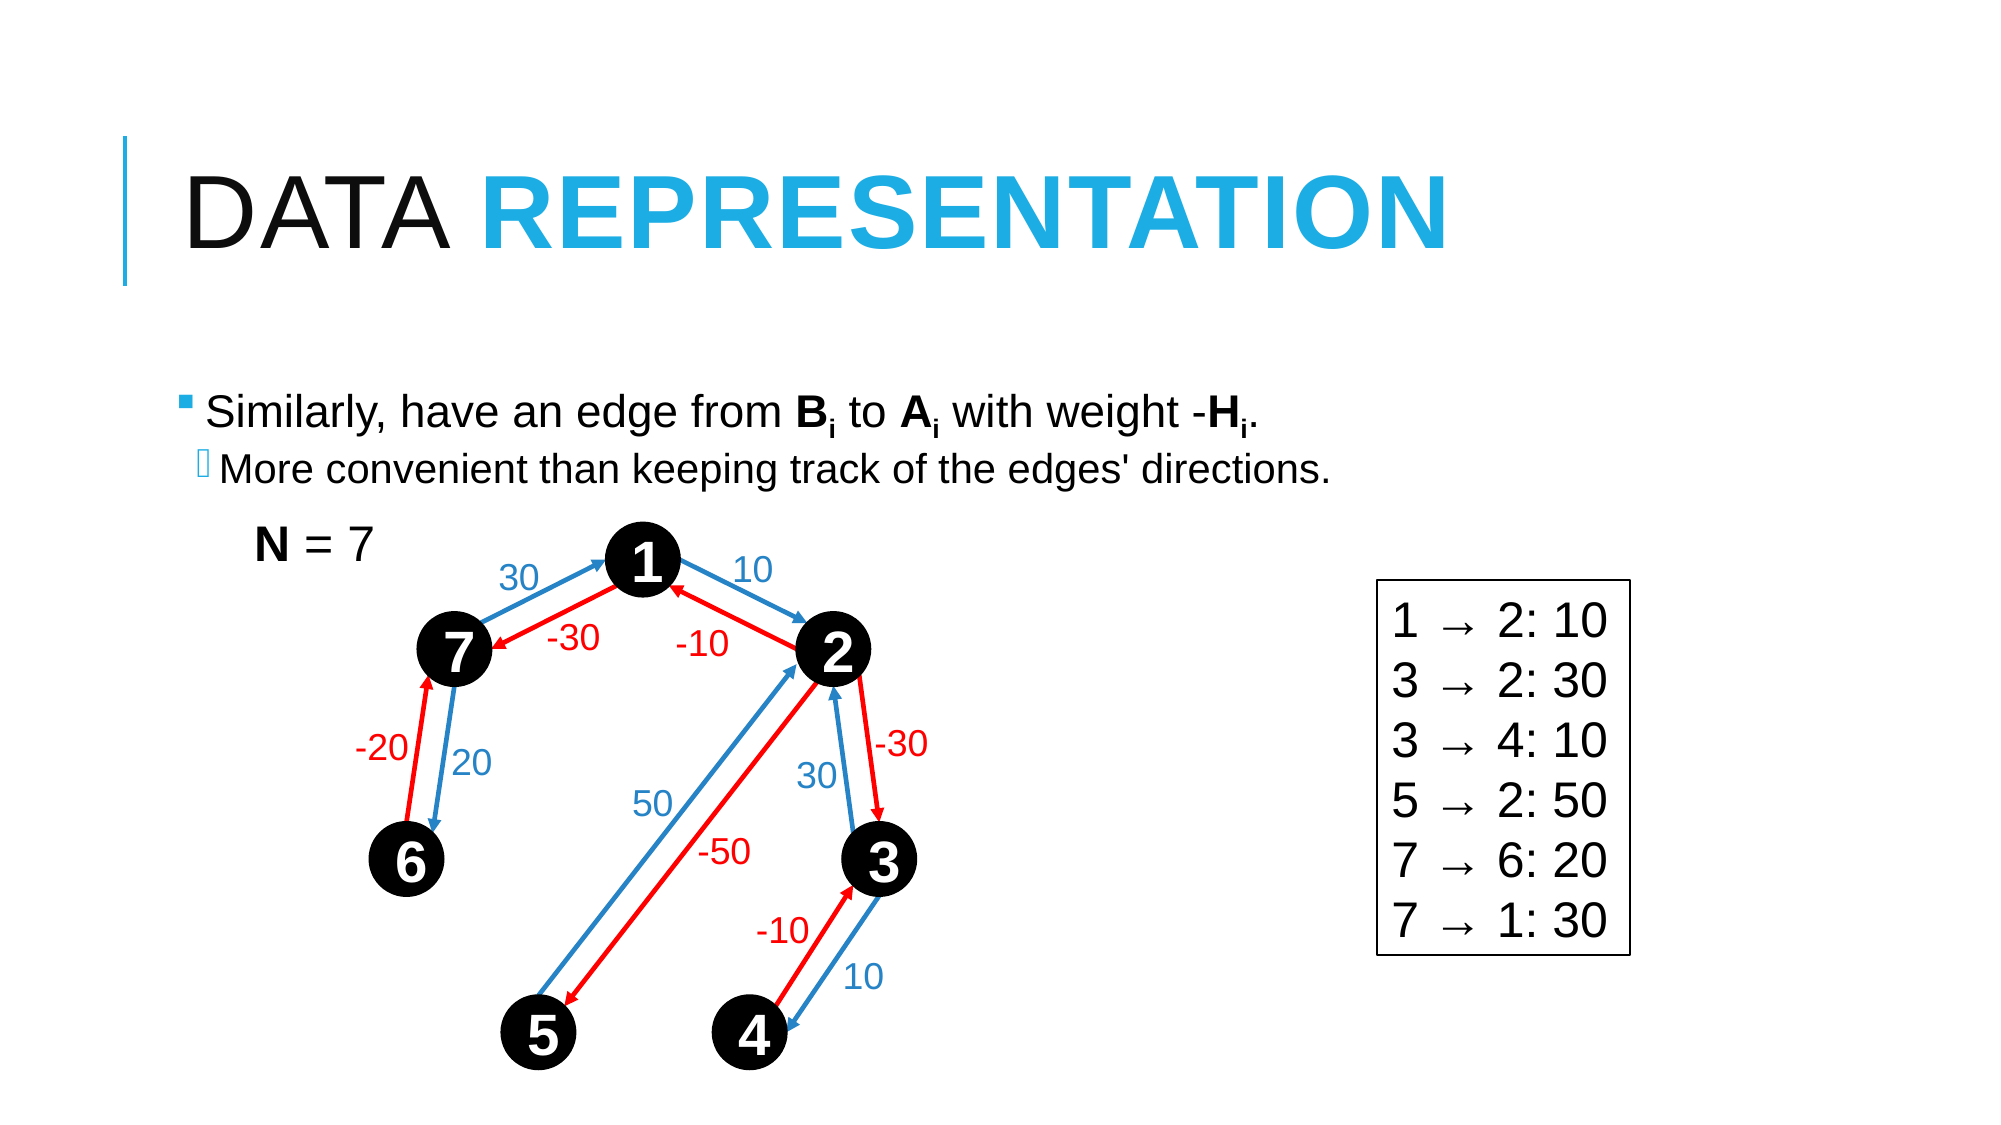

# Data representation
Similarly, have an edge from Bi to Ai with weight -Hi.
More convenient than keeping track of the edges' directions.
N = 7
1
10
30
1 → 2: 10
3 → 2: 30
3 → 4: 10
5 → 2: 50
7 → 6: 20
7 → 1: 30
-30
-10
7
2
-30
-20
20
30
50
-50
6
3
-10
10
5
4